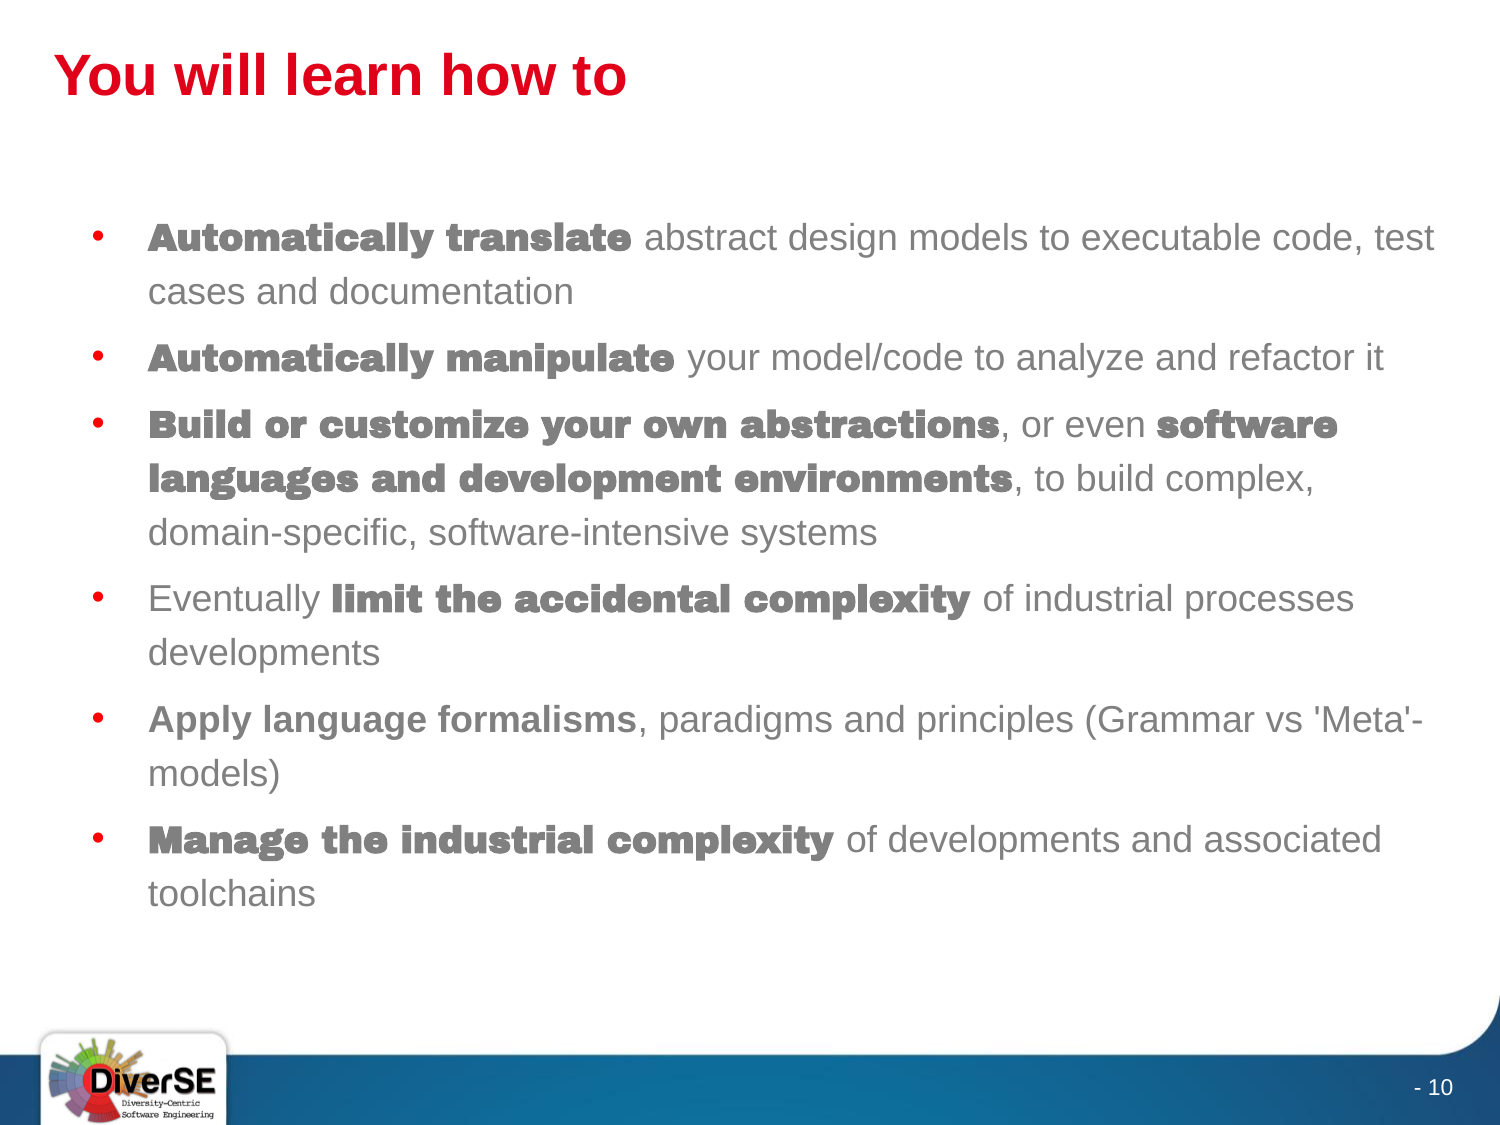

# You will learn how to
Automatically translate abstract design models to executable code, test cases and documentation
Automatically manipulate your model/code to analyze and refactor it
Build or customize your own abstractions, or even software languages and development environments, to build complex, domain-specific, software-intensive systems
Eventually limit the accidental complexity of industrial processes developments
Apply language formalisms, paradigms and principles (Grammar vs 'Meta'-models)
Manage the industrial complexity of developments and associated toolchains

- 10